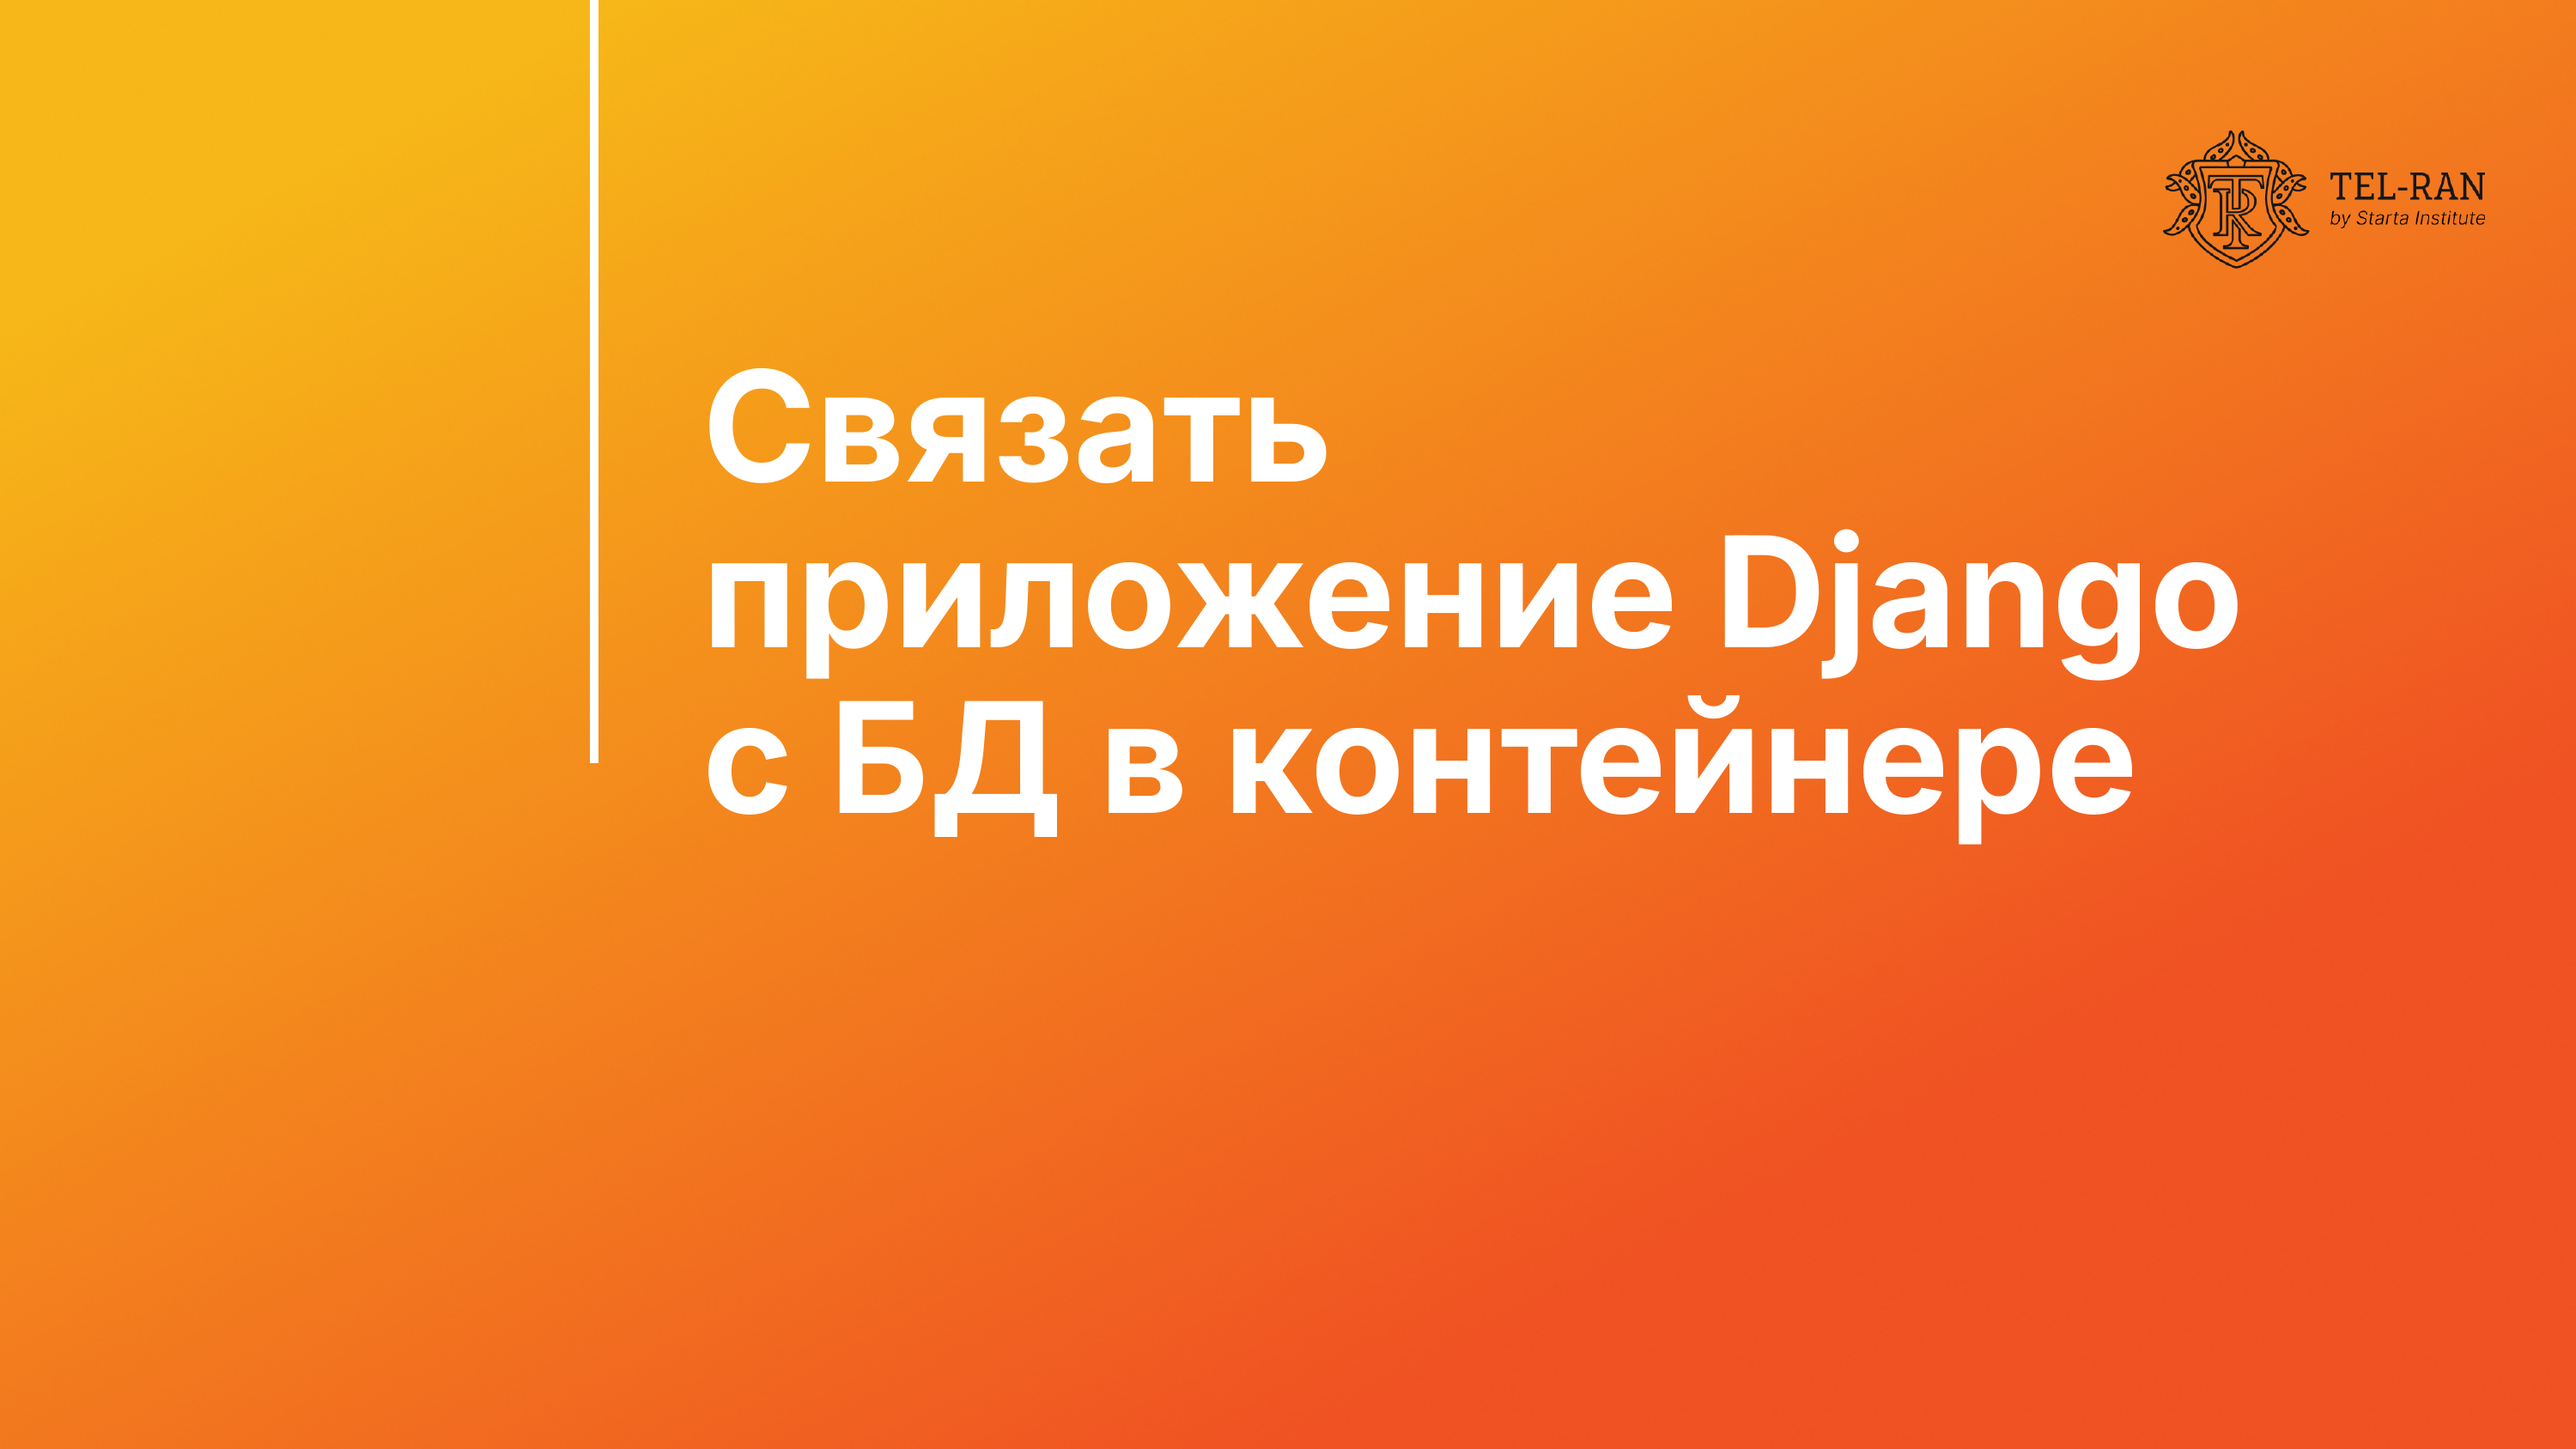

Связать приложение Django c БД в контейнере